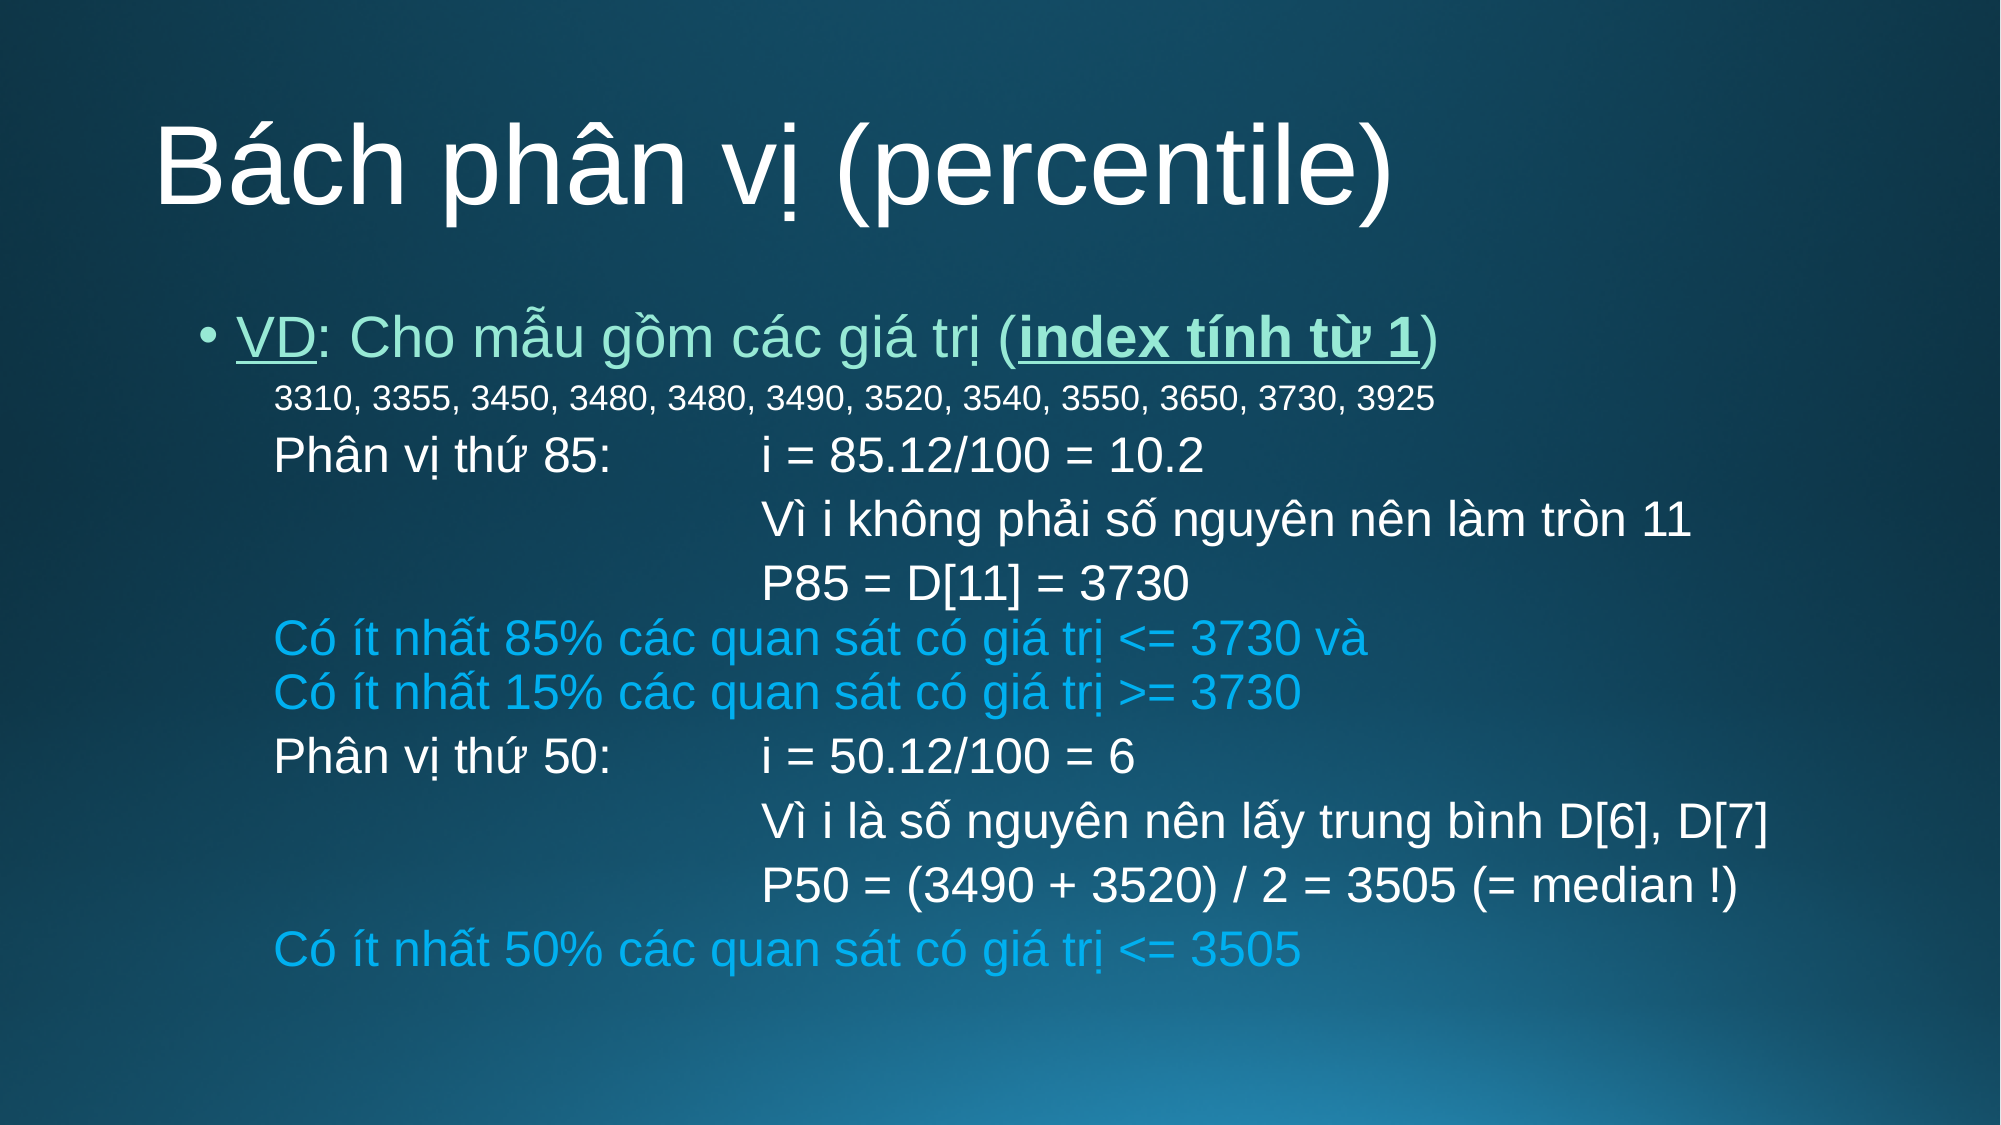

# Bách phân vị (percentile)
VD: Cho mẫu gồm các giá trị (index tính từ 1)
3310, 3355, 3450, 3480, 3480, 3490, 3520, 3540, 3550, 3650, 3730, 3925
Phân vị thứ 85:	i = 85.12/100 = 10.2
				Vì i không phải số nguyên nên làm tròn 11
				P85 = D[11] = 3730
Có ít nhất 85% các quan sát có giá trị <= 3730 và
Có ít nhất 15% các quan sát có giá trị >= 3730
Phân vị thứ 50:	i = 50.12/100 = 6
				Vì i là số nguyên nên lấy trung bình D[6], D[7]
				P50 = (3490 + 3520) / 2 = 3505 (= median !)
Có ít nhất 50% các quan sát có giá trị <= 3505